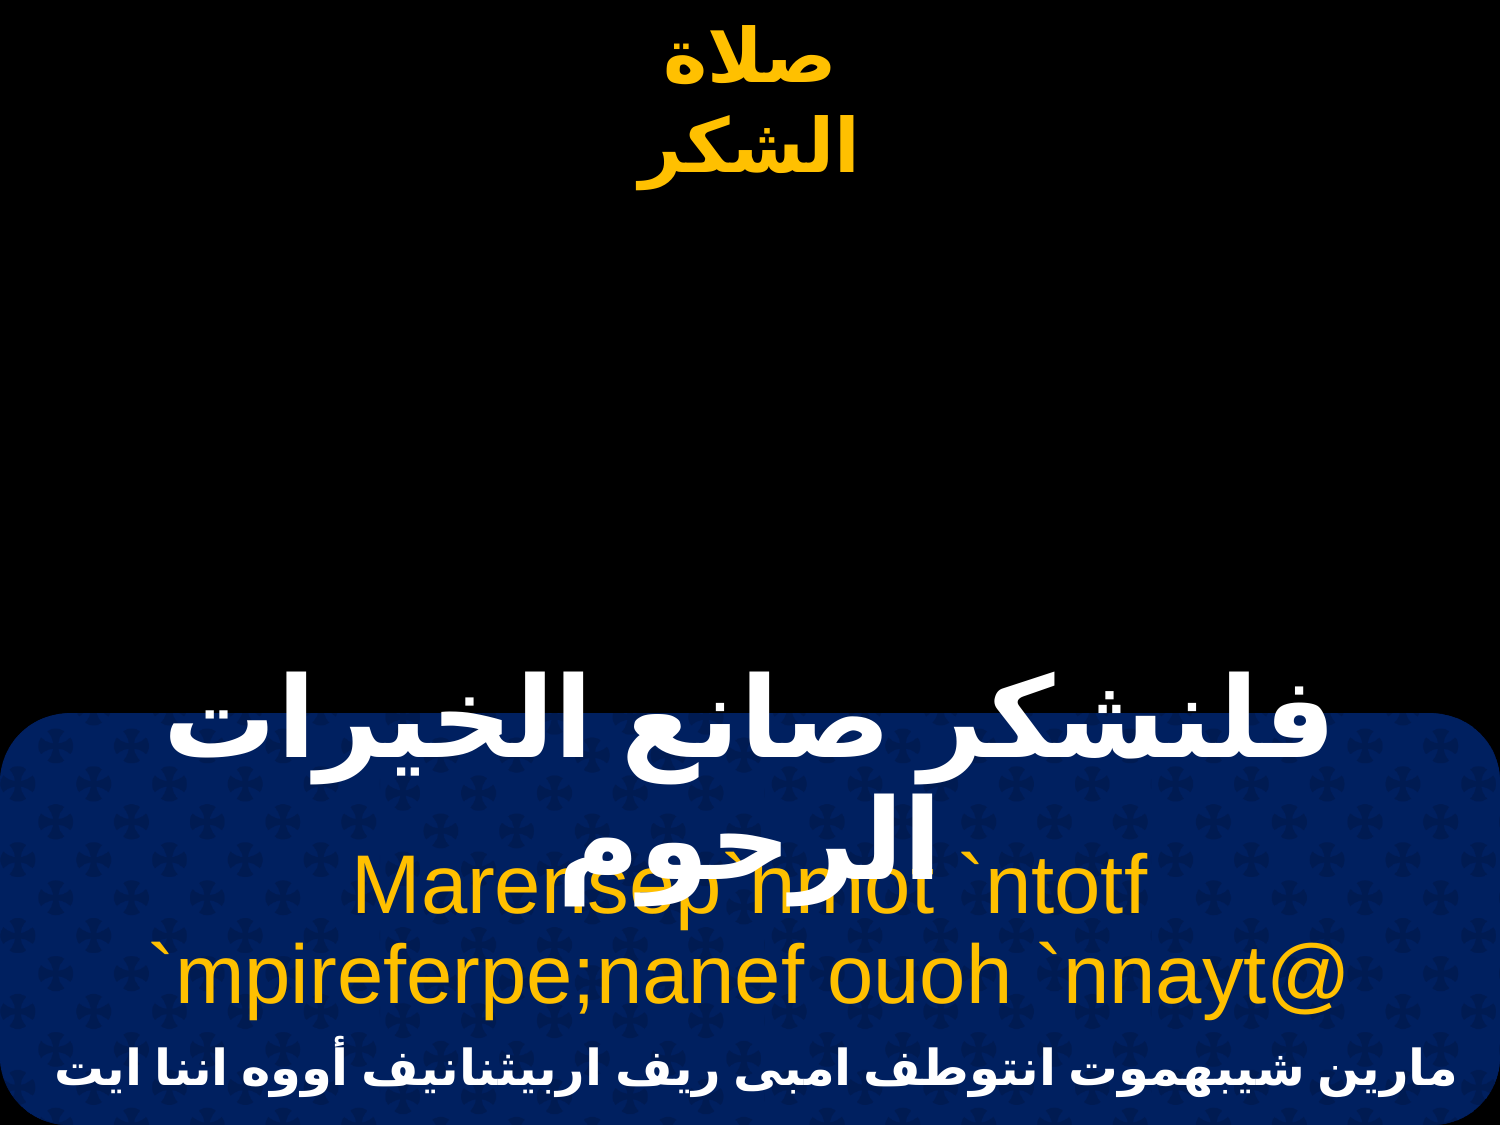

فلنشكر صانع الخيرات الرحوم
Marensep`hmot `ntotf `mpireferpe;nanef ouoh `nnayt@
مارين شيبهموت انتوطف امبى ريف اربيثنانيف أووه اننا ايت